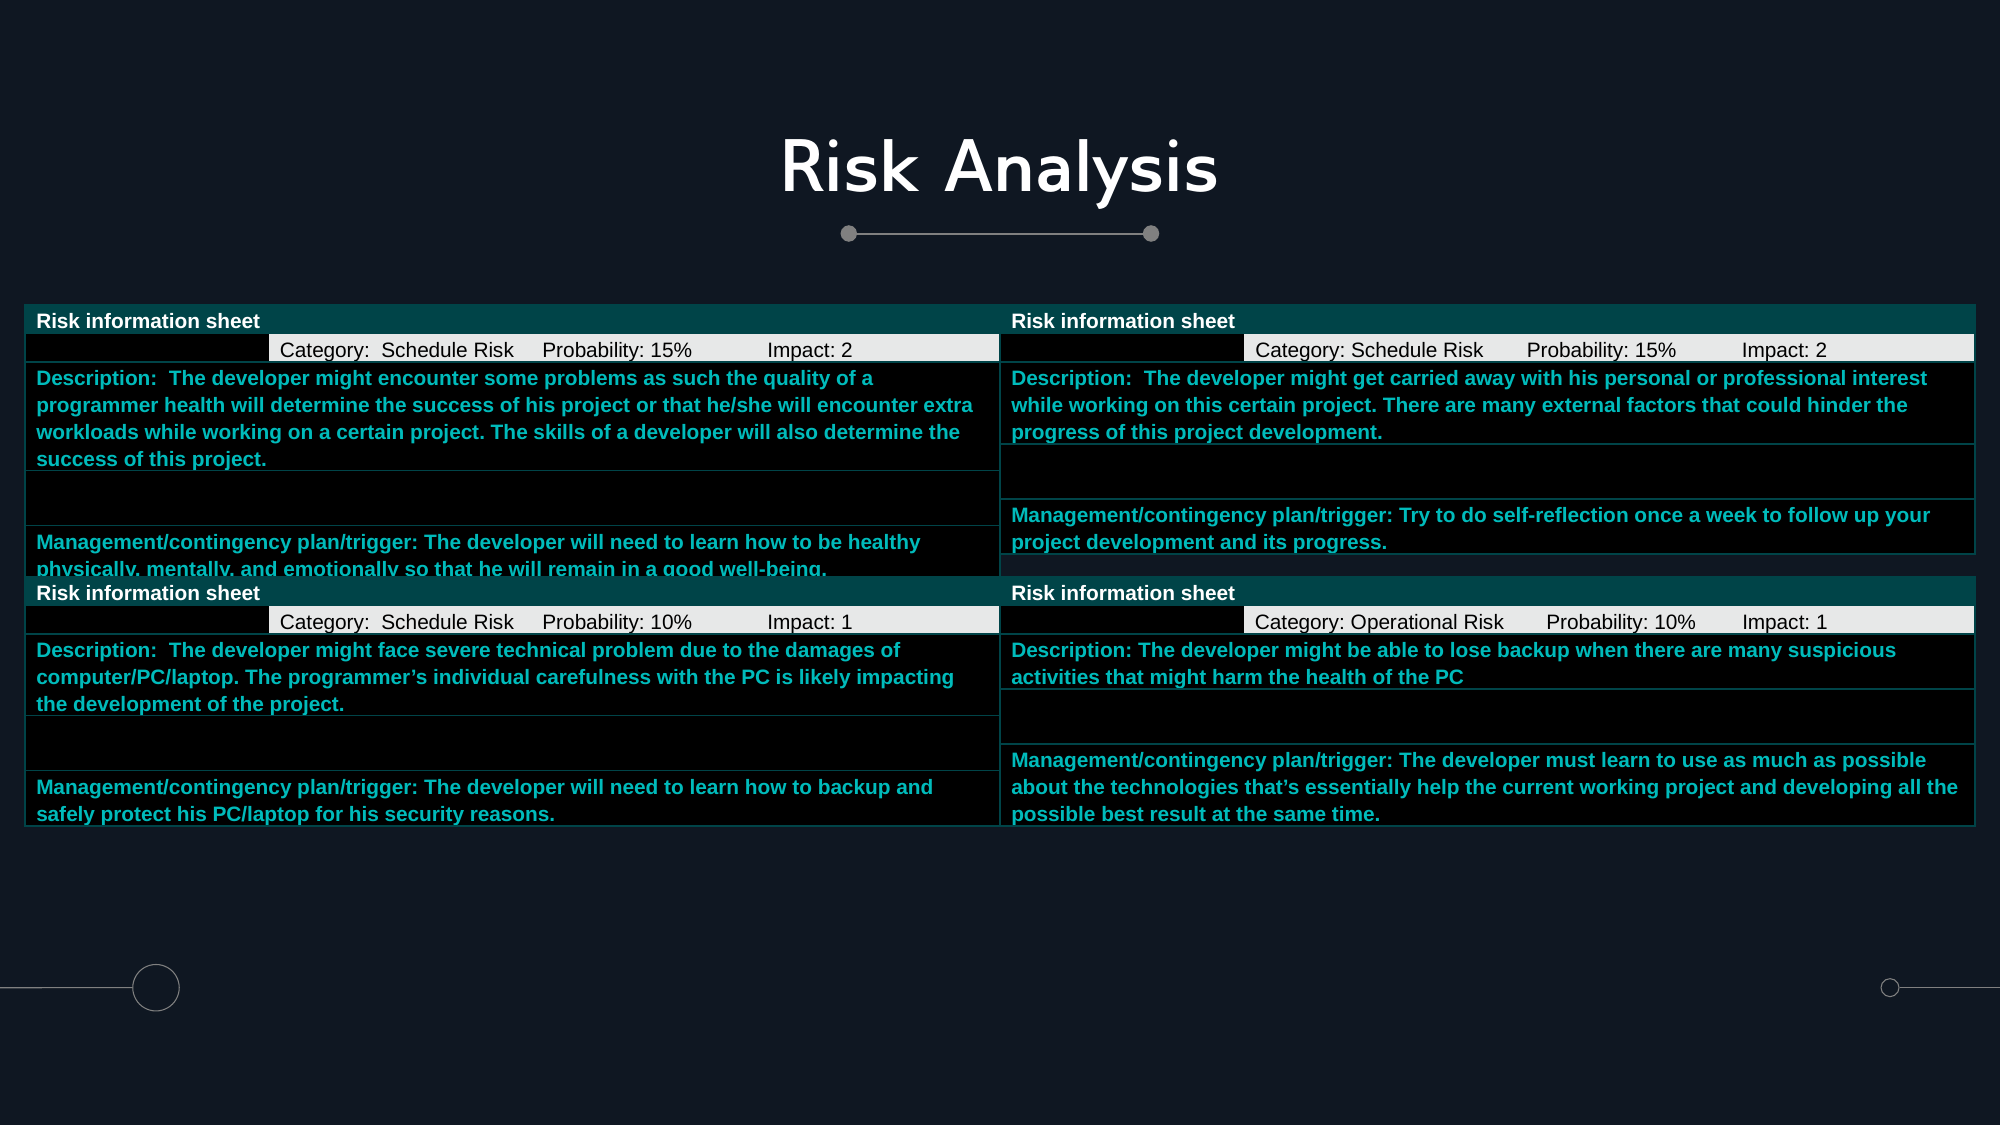

# Risk Analysis
| Risk information sheet |  |  |  |
| --- | --- | --- | --- |
| Risk ID: PR01 | Category: Schedule Risk | Probability: 15% | Impact: 2 |
| Description: The developer might encounter some problems as such the quality of a programmer health will determine the success of his project or that he/she will encounter extra workloads while working on a certain project. The skills of a developer will also determine the success of this project. |  |  |  |
| Mitigation/Monitoring: The developer will take care of his own health and carefully be cautious about his own safety. |  |  |  |
| Management/contingency plan/trigger: The developer will need to learn how to be healthy physically, mentally, and emotionally so that he will remain in a good well-being. |  |  |  |
| Risk information sheet |  |  |  |
| --- | --- | --- | --- |
| Risk ID: PR03 | Category: Schedule Risk | Probability: 15% | Impact: 2 |
| Description: The developer might get carried away with his personal or professional interest while working on this certain project. There are many external factors that could hinder the progress of this project development. |  |  |  |
| Mitigation/Monitoring: The developer must be strict on his project scheduling and planning. He should’ve stay tune to his project deadline. |  |  |  |
| Management/contingency plan/trigger: Try to do self-reflection once a week to follow up your project development and its progress. |  |  |  |
| Risk information sheet |  |  |  |
| --- | --- | --- | --- |
| Risk ID: PR02 | Category: Schedule Risk | Probability: 10% | Impact: 1 |
| Description: The developer might face severe technical problem due to the damages of computer/PC/laptop. The programmer’s individual carefulness with the PC is likely impacting the development of the project. |  |  |  |
| Mitigation/Monitoring: The developer will take care of his own computer/PC and carefully be cautious about his data safety. |  |  |  |
| Management/contingency plan/trigger: The developer will need to learn how to backup and safely protect his PC/laptop for his security reasons. |  |  |  |
| Risk information sheet |  |  |  |
| --- | --- | --- | --- |
| Risk ID: PR04 | Category: Operational Risk | Probability: 10% | Impact: 1 |
| Description: The developer might be able to lose backup when there are many suspicious activities that might harm the health of the PC |  |  |  |
| Mitigation/Monitoring: The developer will need to start taking care of his personal data, backups, and privacy more professionally |  |  |  |
| Management/contingency plan/trigger: The developer must learn to use as much as possible about the technologies that’s essentially help the current working project and developing all the possible best result at the same time. |  |  |  |